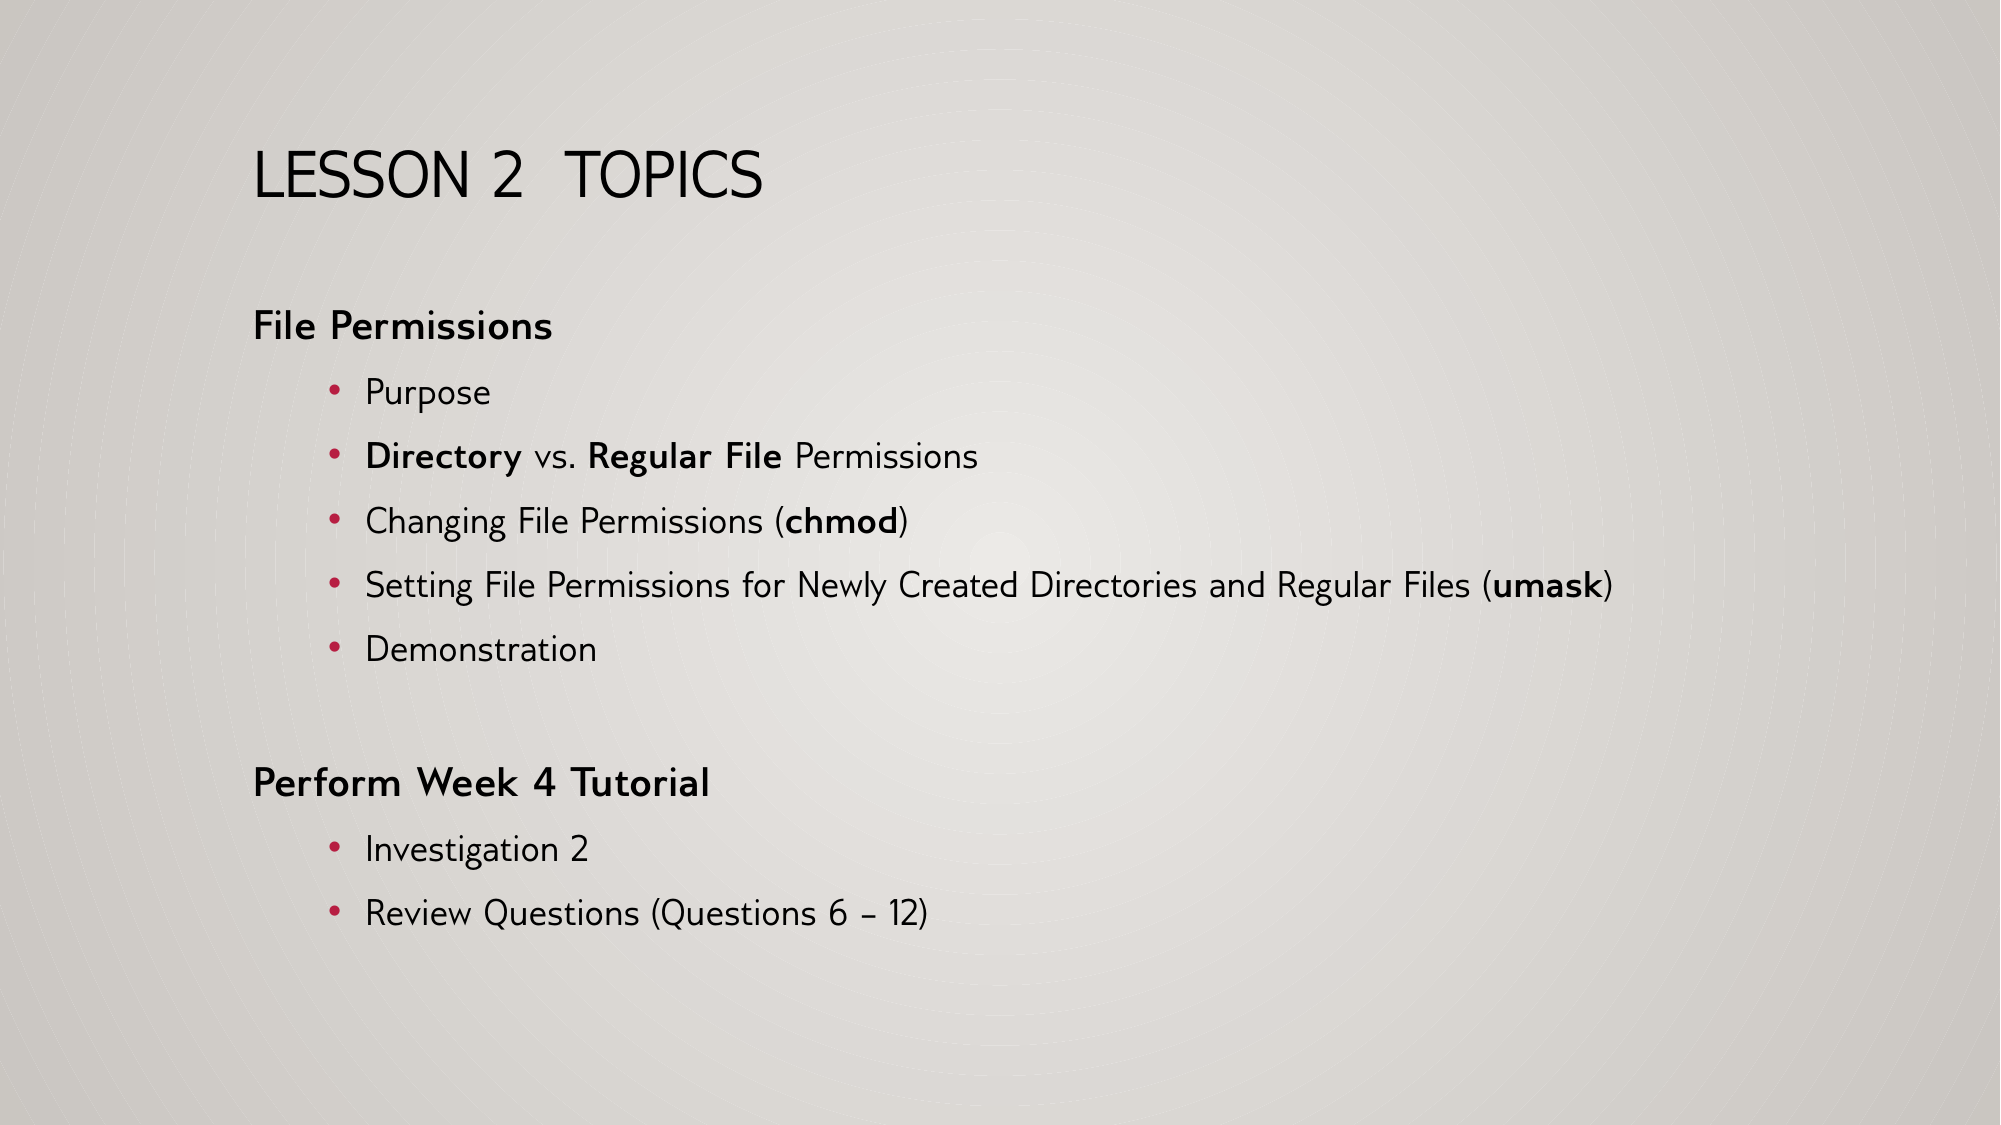

# Lesson 2  topics
File Permissions
Purpose
Directory vs. Regular File Permissions
Changing File Permissions (chmod)
Setting File Permissions for Newly Created Directories and Regular Files (umask)
Demonstration
Perform Week 4 Tutorial
Investigation 2
Review Questions (Questions 6 – 12)